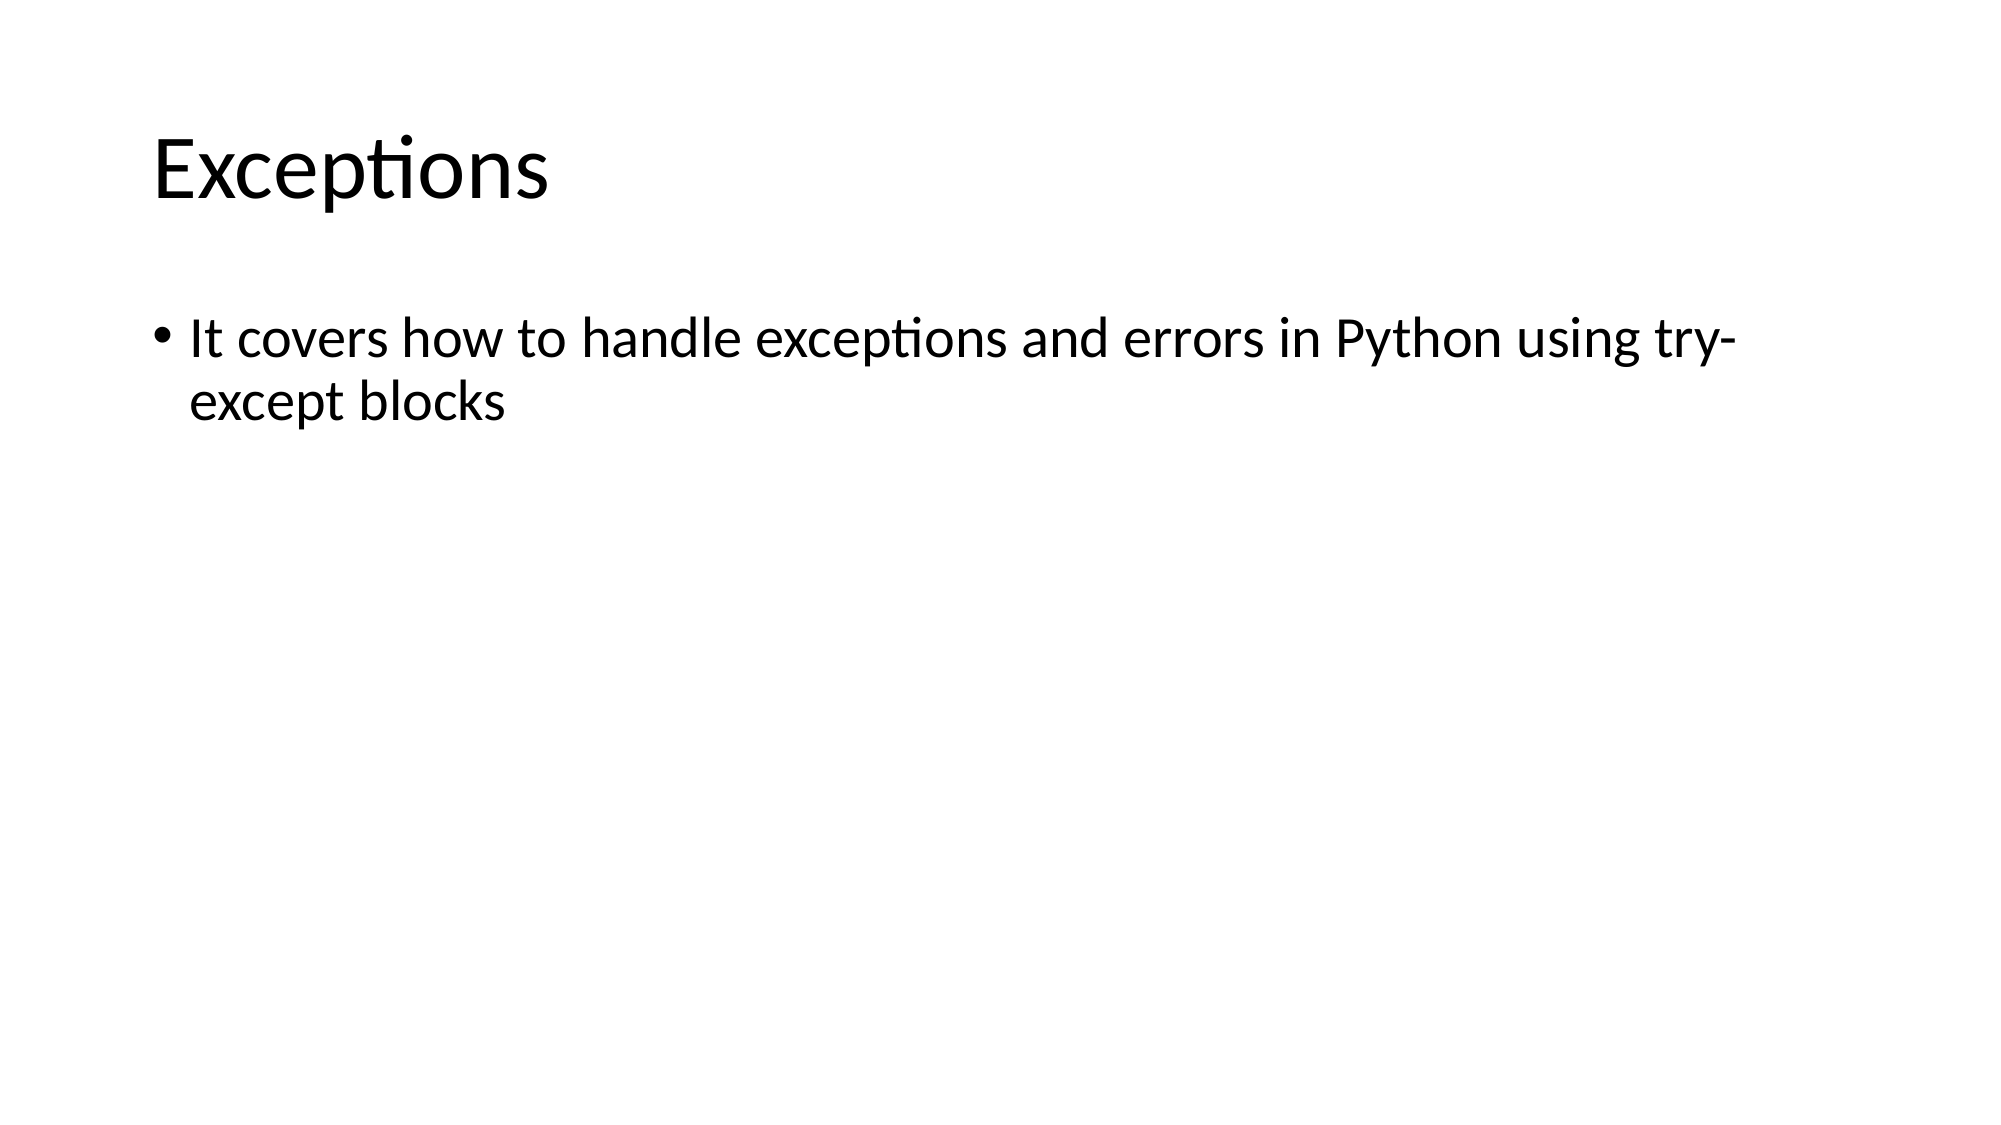

# Exceptions
It covers how to handle exceptions and errors in Python using try-except blocks